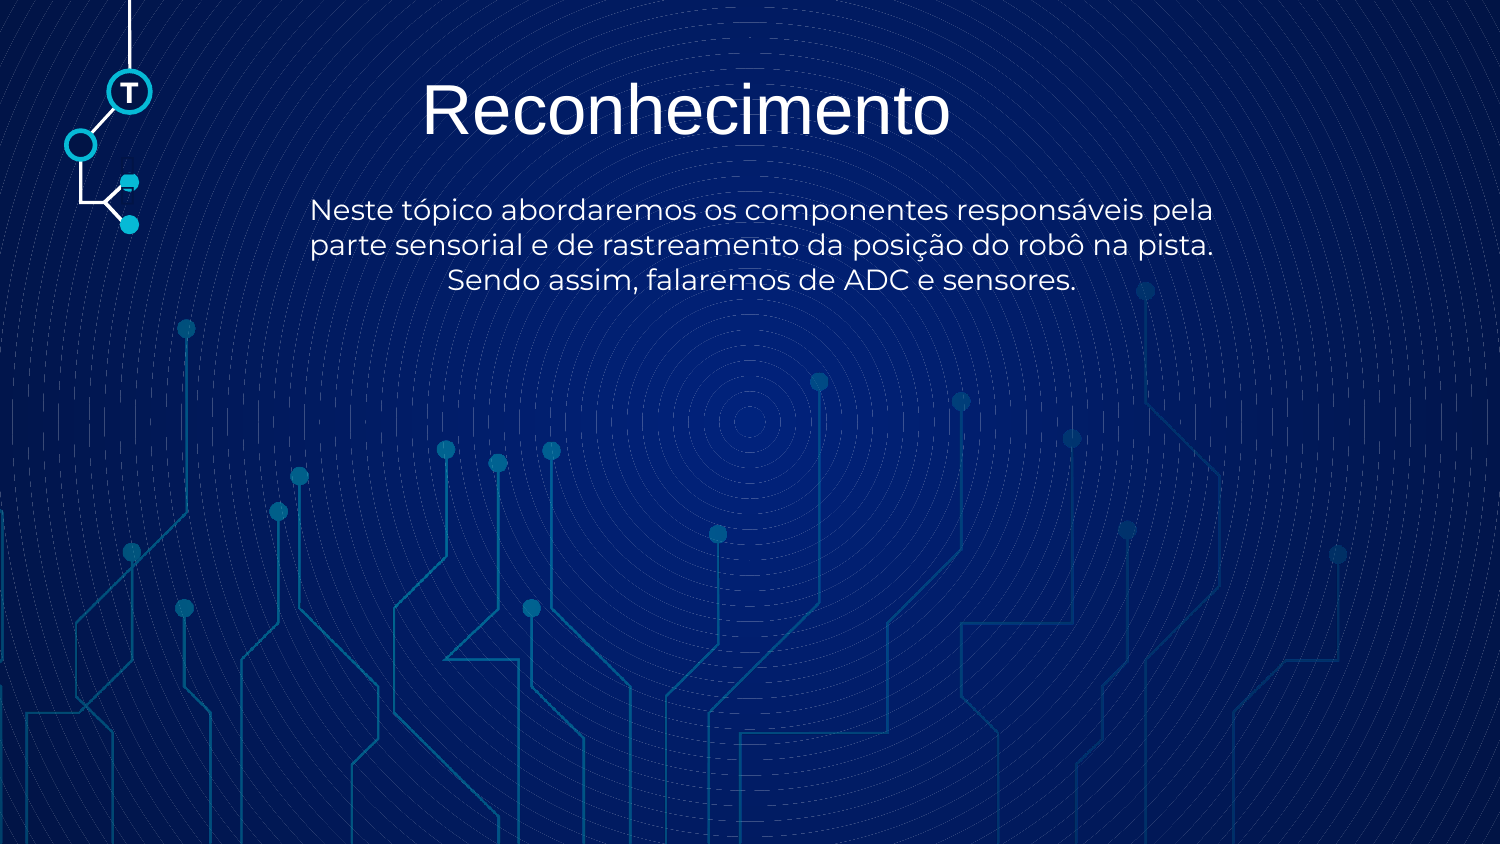

# Reconhecimento
T

🠺
Neste tópico abordaremos os componentes responsáveis pela parte sensorial e de rastreamento da posição do robô na pista.
Sendo assim, falaremos de ADC e sensores.

🠺